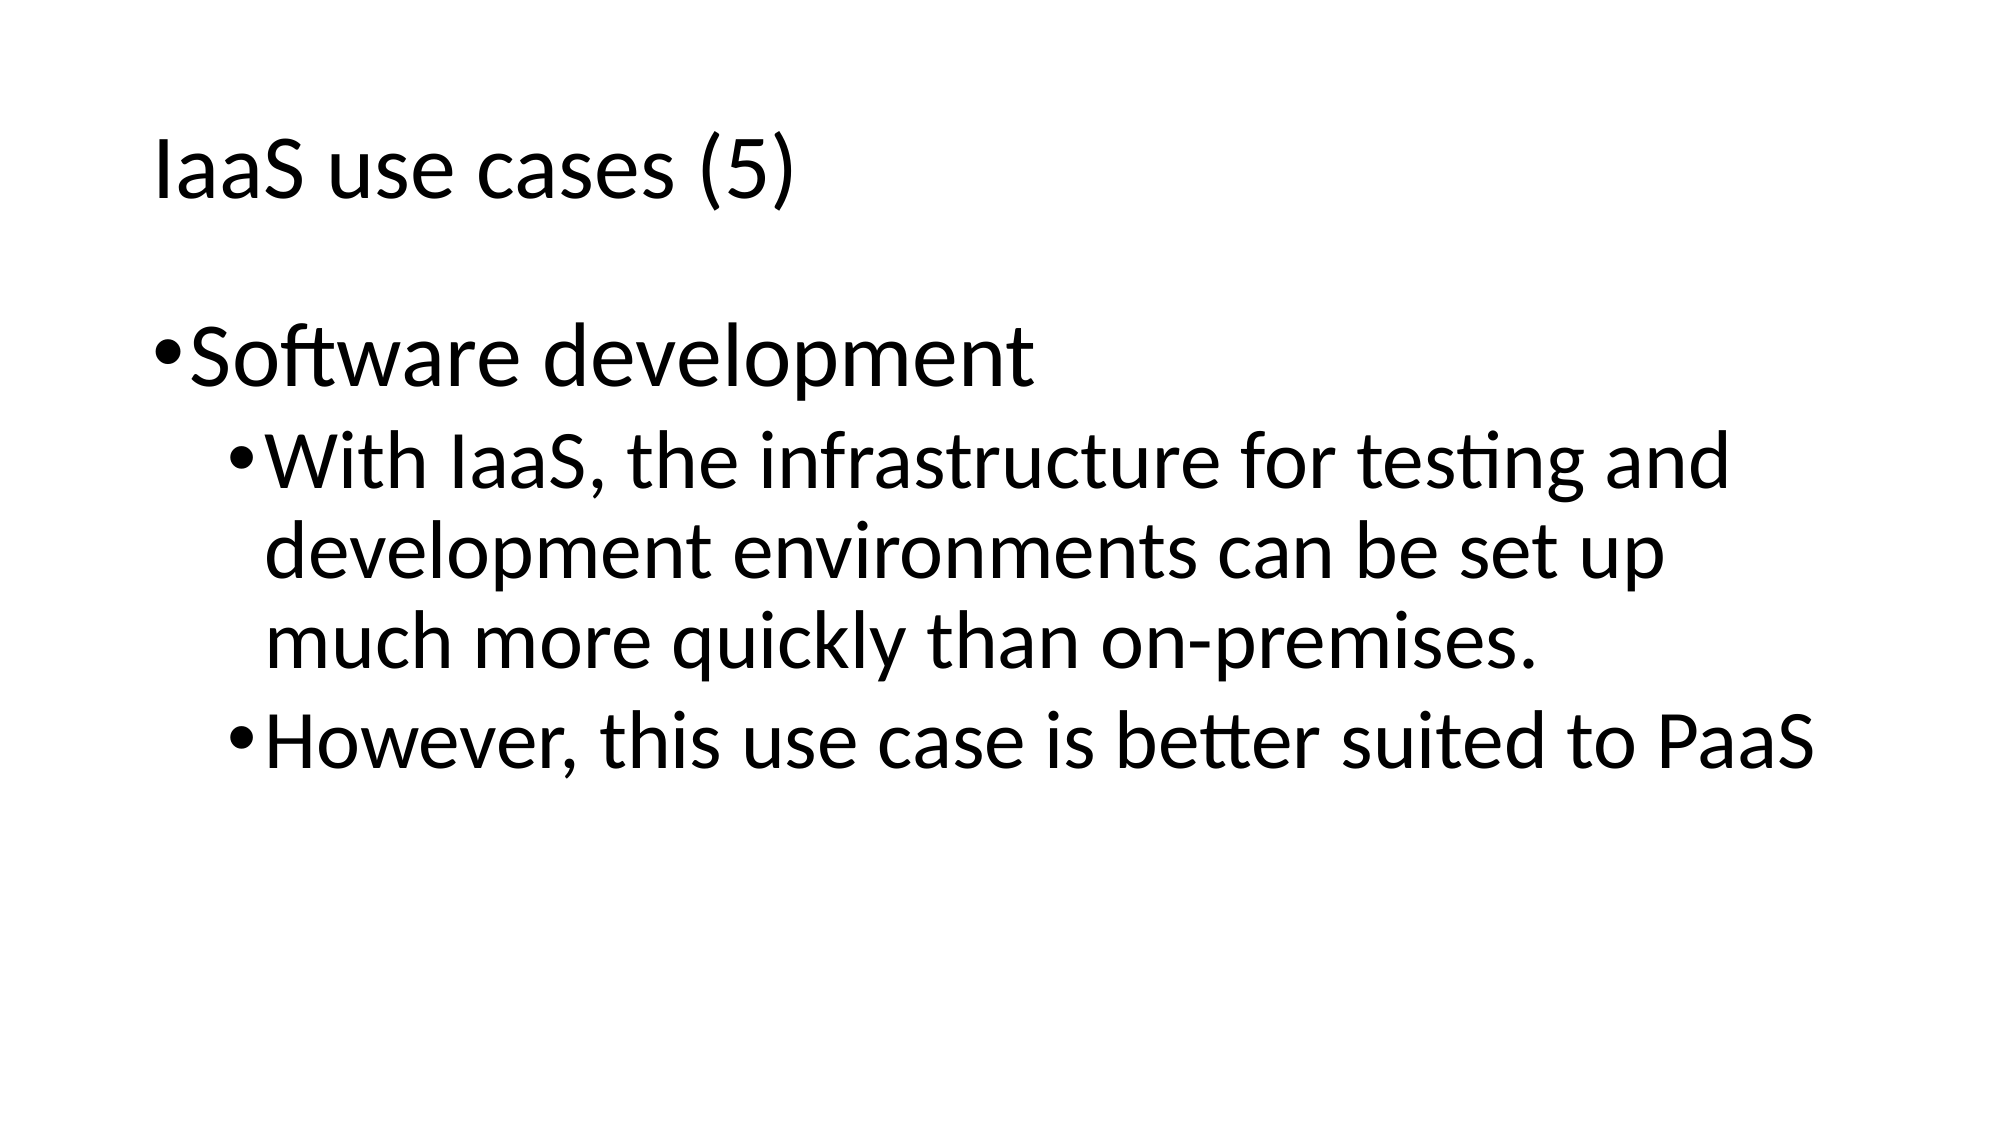

# IaaS use cases (5)
Software development
With IaaS, the infrastructure for testing and development environments can be set up much more quickly than on-premises.
However, this use case is better suited to PaaS